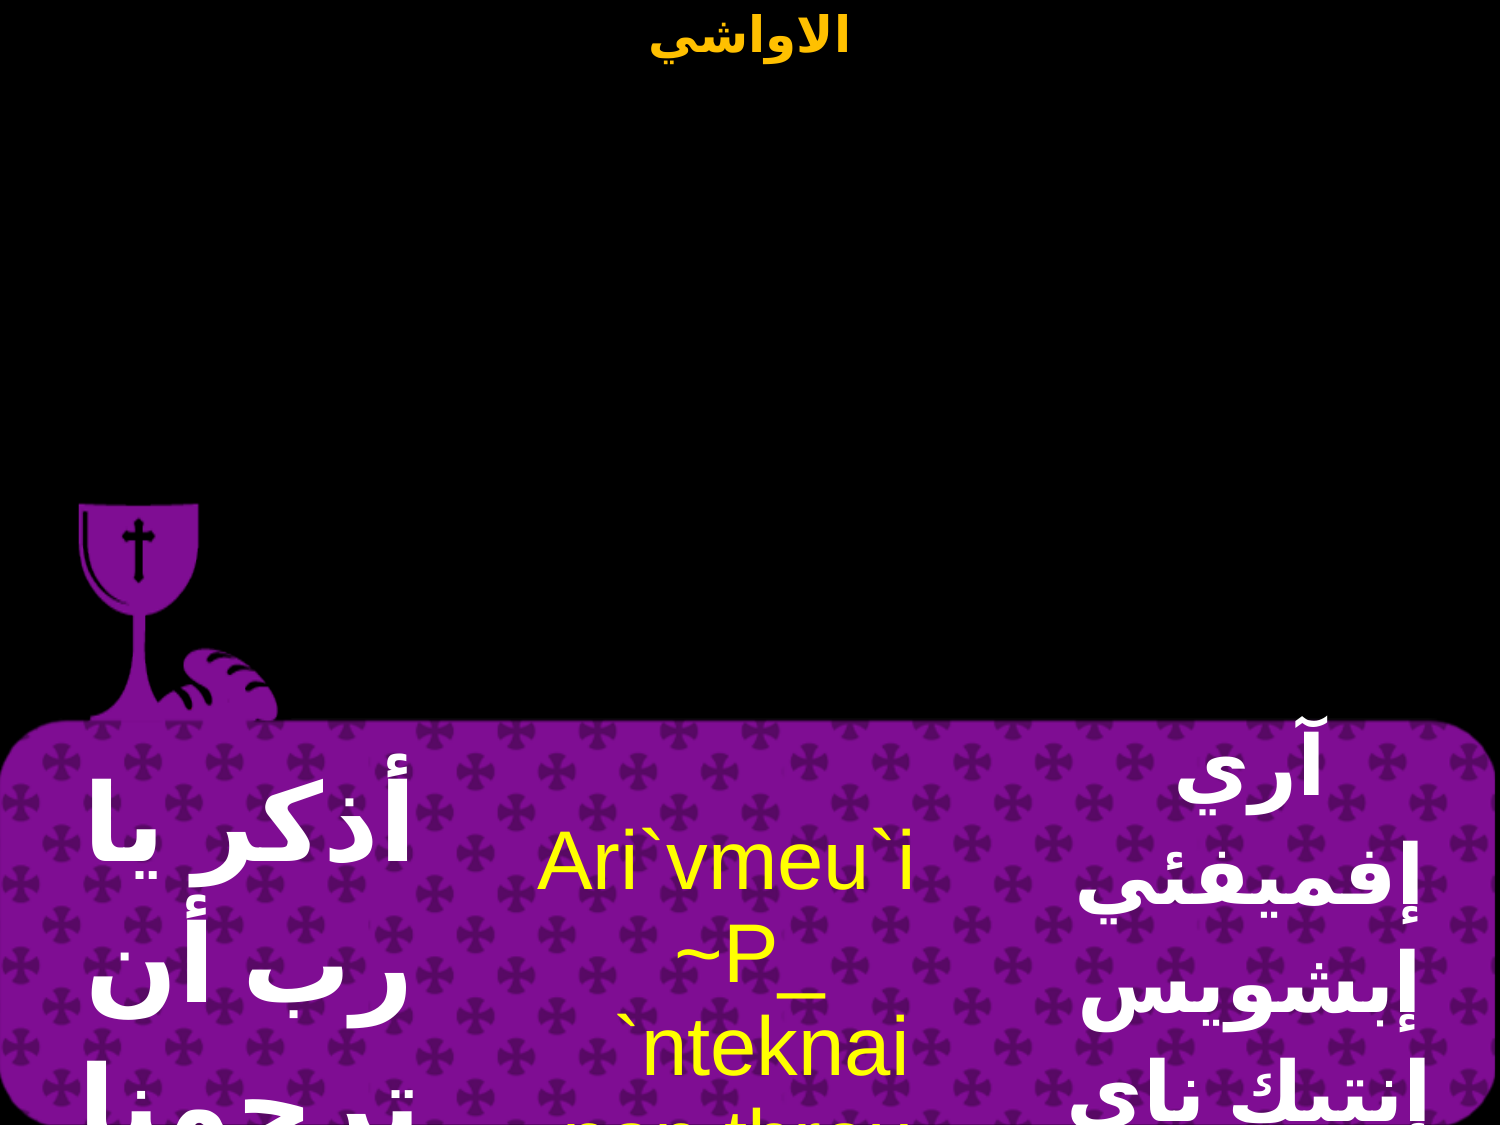

| أذكر يا رب أن ترحمنا كلنا معاً | Ari`vmeu`i ~P\_ `nteknai nan throu eucon | آري إفميفئي إبشويس إنتيك ناي نان تيرو إفسون |
| --- | --- | --- |